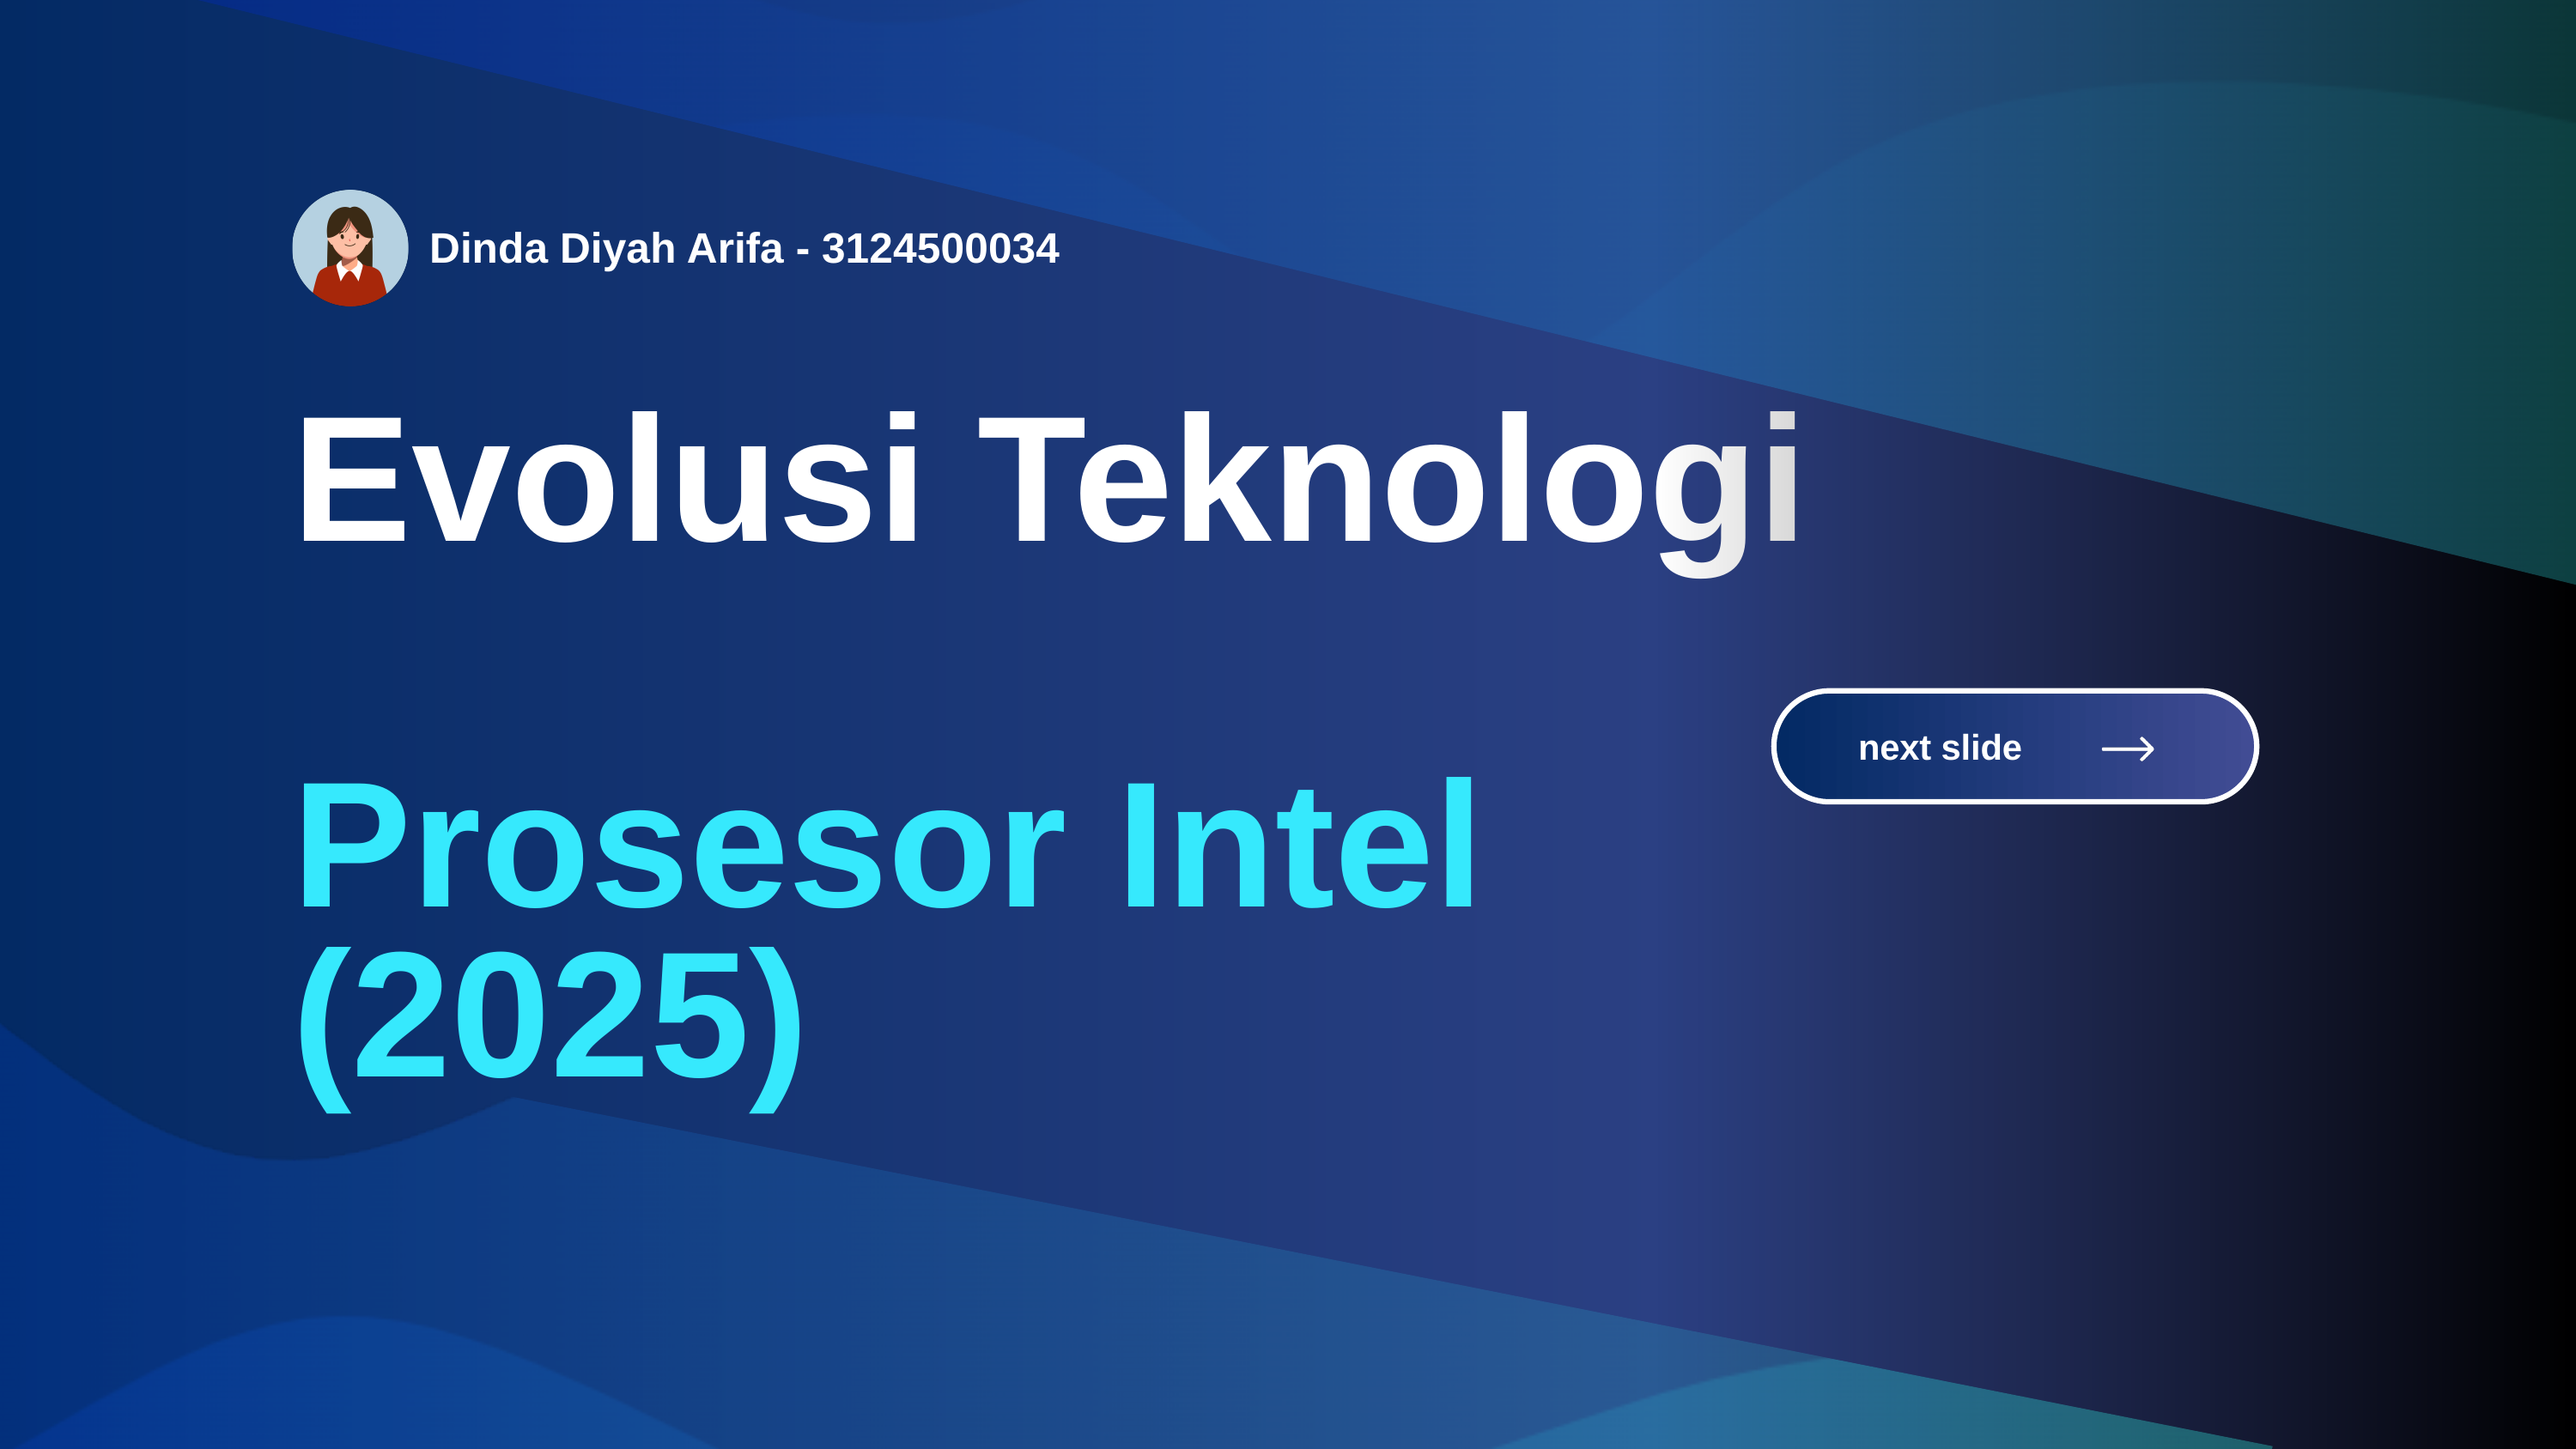

Dinda Diyah Arifa - 3124500034
Evolusi Teknologi

next slide

Prosesor Intel (2025)